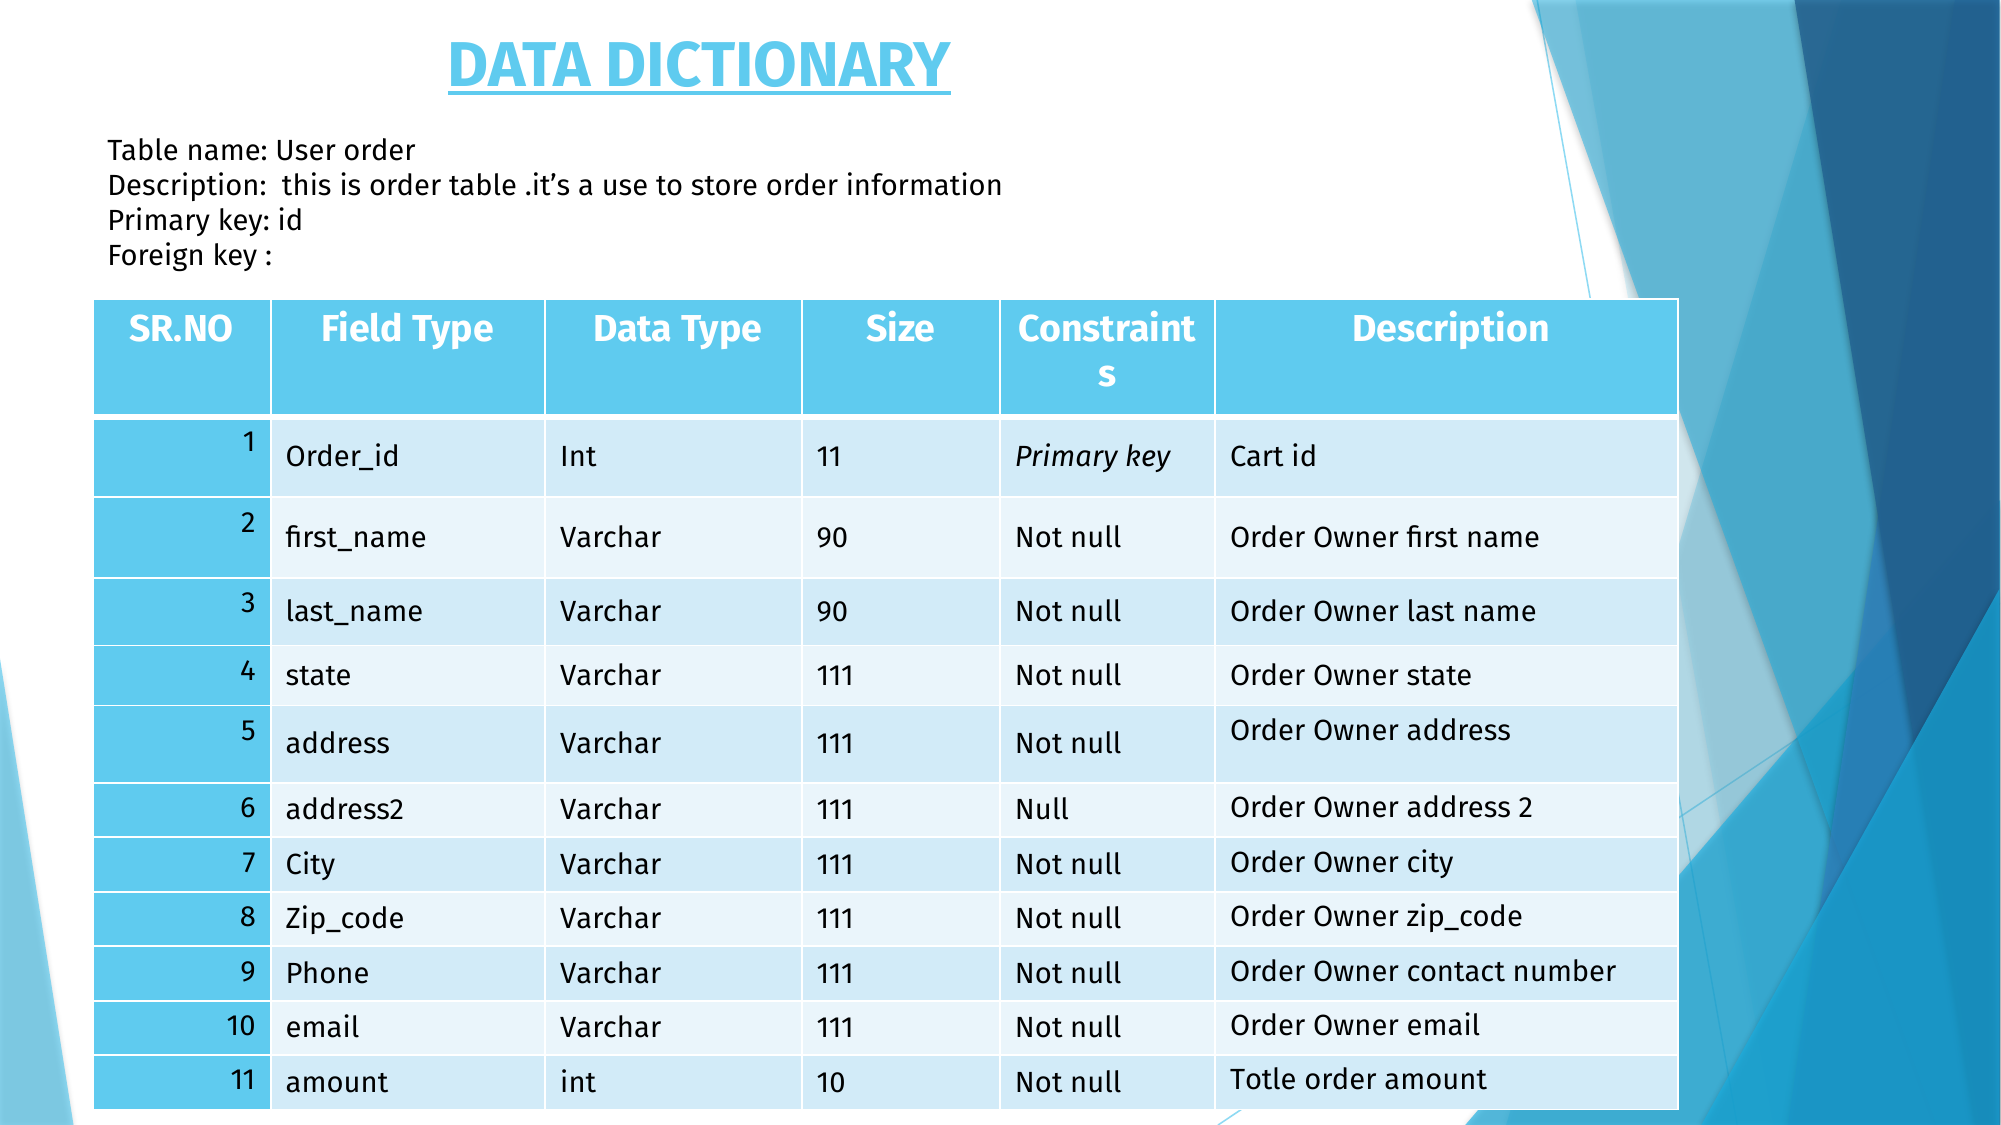

# DATA DICTIONARY
Table name: User order
Description:  this is order table .it’s a use to store order information
Primary key: id
Foreign key :
| SR.NO | Field Type | Data Type | Size | Constraints | Description |
| --- | --- | --- | --- | --- | --- |
| 1 | Order\_id | Int | 11 | Primary key | Cart id |
| 2 | first\_name | Varchar | 90 | Not null | Order Owner first name |
| 3 | last\_name | Varchar | 90 | Not null | Order Owner last name |
| 4 | state | Varchar | 111 | Not null | Order Owner state |
| 5 | address | Varchar | 111 | Not null | Order Owner address |
| 6 | address2 | Varchar | 111 | Null | Order Owner address 2 |
| 7 | City | Varchar | 111 | Not null | Order Owner city |
| 8 | Zip\_code | Varchar | 111 | Not null | Order Owner zip\_code |
| 9 | Phone | Varchar | 111 | Not null | Order Owner contact number |
| 10 | email | Varchar | 111 | Not null | Order Owner email |
| 11 | amount | int | 10 | Not null | Totle order amount |